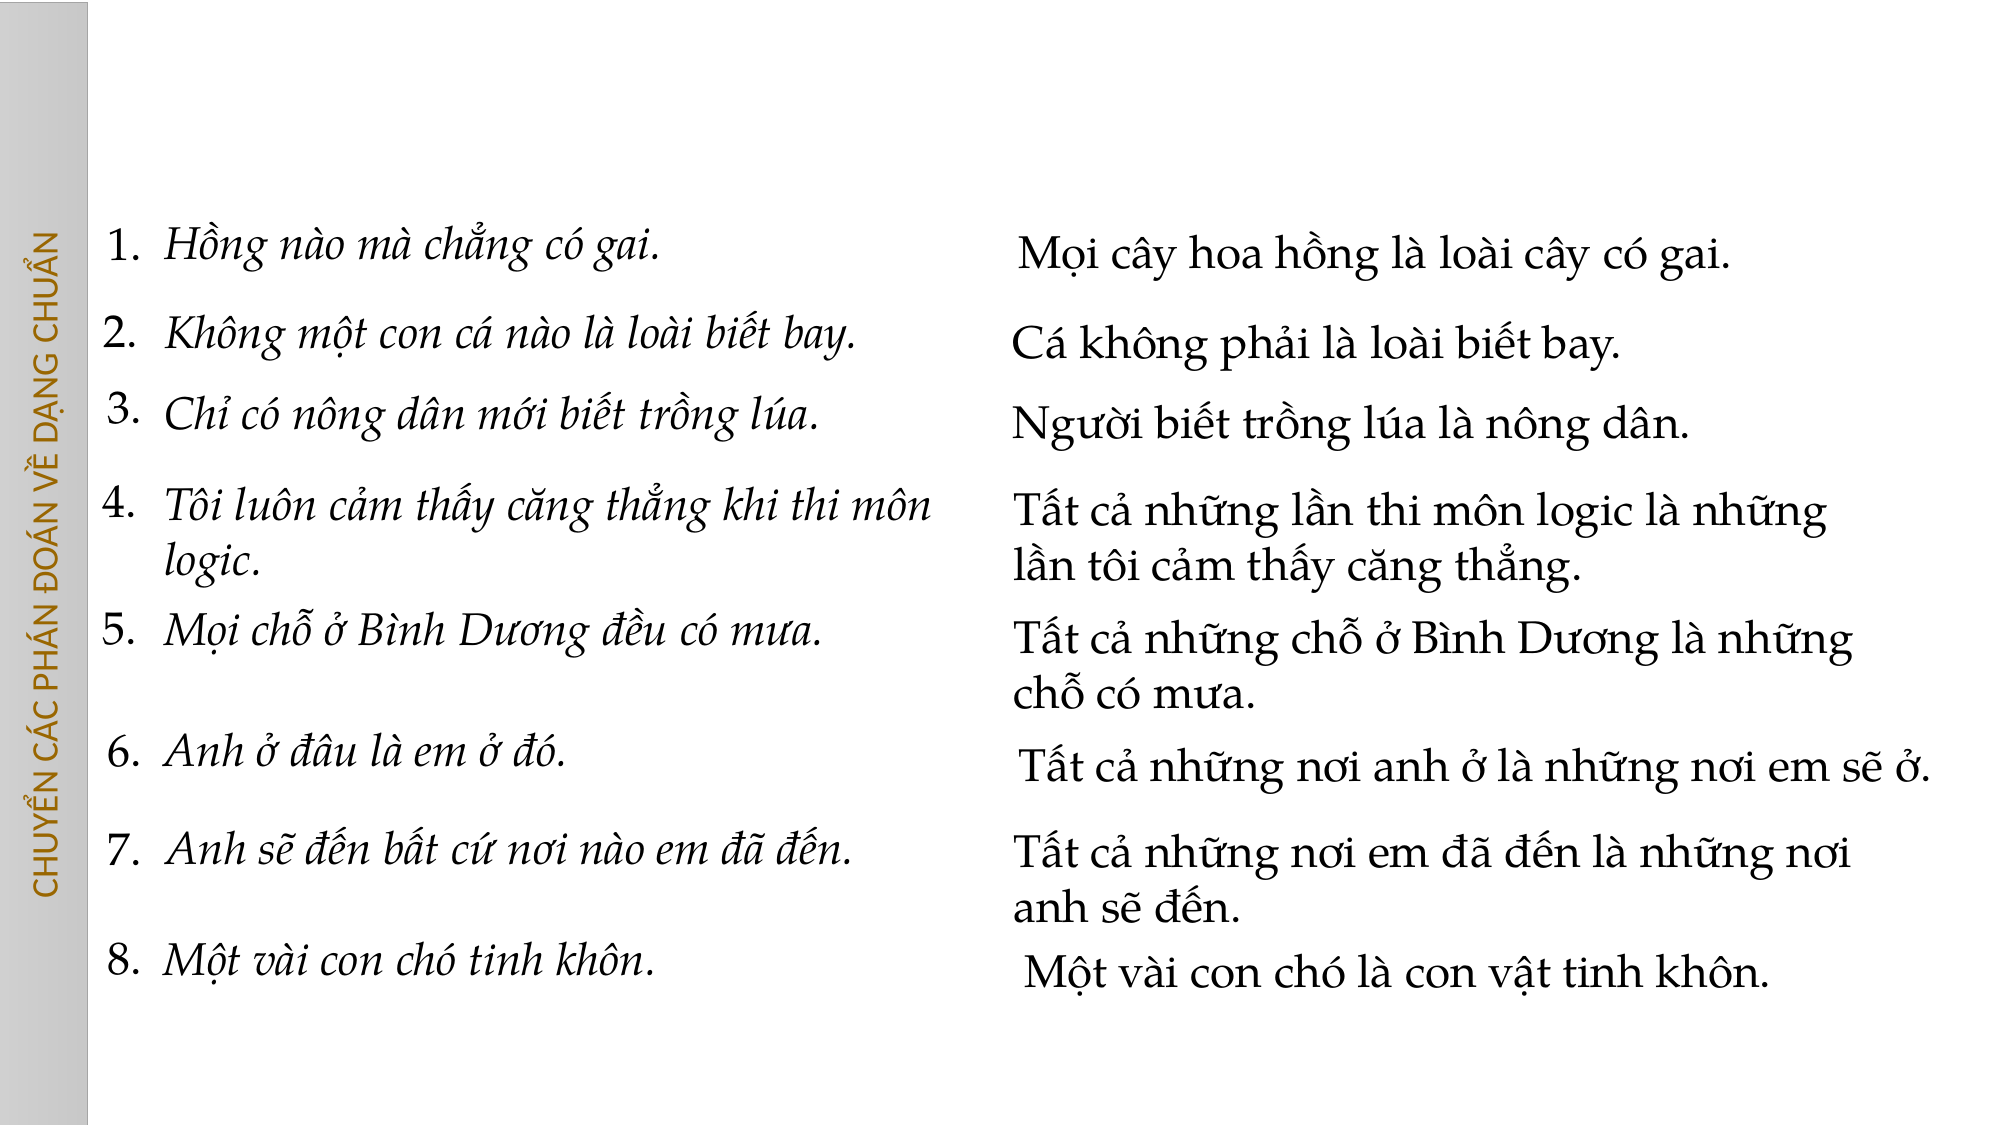

Hồng nào mà chẳng có gai.
1.
Mọi cây hoa hồng là loài cây có gai.
2.
Không một con cá nào là loài biết bay.
Cá không phải là loài biết bay.
3.
Chỉ có nông dân mới biết trồng lúa.
Người biết trồng lúa là nông dân.
4.
Tôi luôn cảm thấy căng thẳng khi thi môn logic.
Tất cả những lần thi môn logic là những lần tôi cảm thấy căng thẳng.
CHUYỂN CÁC PHÁN ĐOÁN VỀ DẠNG CHUẨN
5.
Mọi chỗ ở Bình Dương đều có mưa.
Tất cả những chỗ ở Bình Dương là những chỗ có mưa.
6.
Anh ở đâu là em ở đó.
Tất cả những nơi anh ở là những nơi em sẽ ở.
Anh sẽ đến bất cứ nơi nào em đã đến.
7.
Tất cả những nơi em đã đến là những nơi anh sẽ đến.
8.
Một vài con chó tinh khôn.
Một vài con chó là con vật tinh khôn.